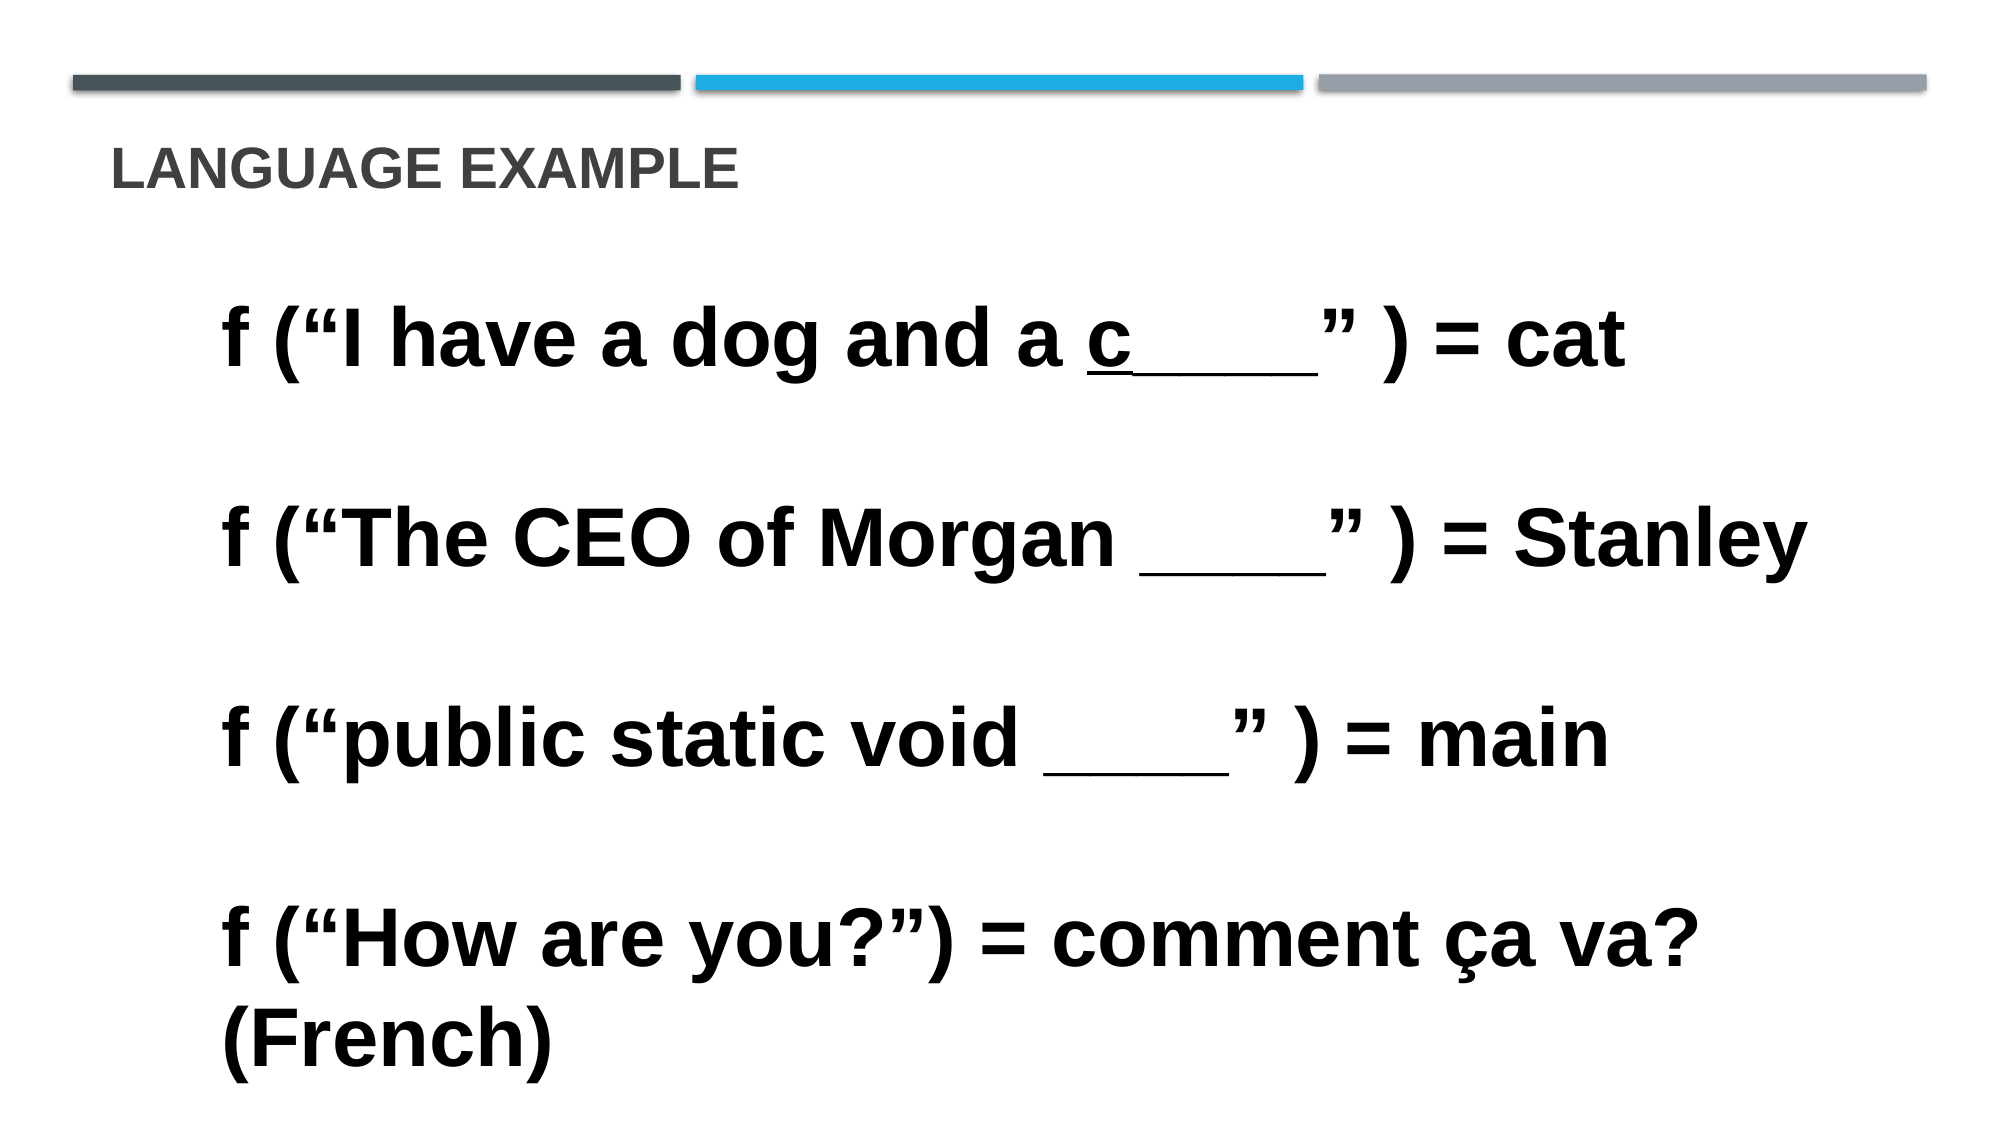

# Language Example
f (“I have a dog and a c____” ) = cat

f (“The CEO of Morgan ____” ) = Stanley

f (“public static void ____” ) = main

f (“How are you?”) = comment ça va?  (French)